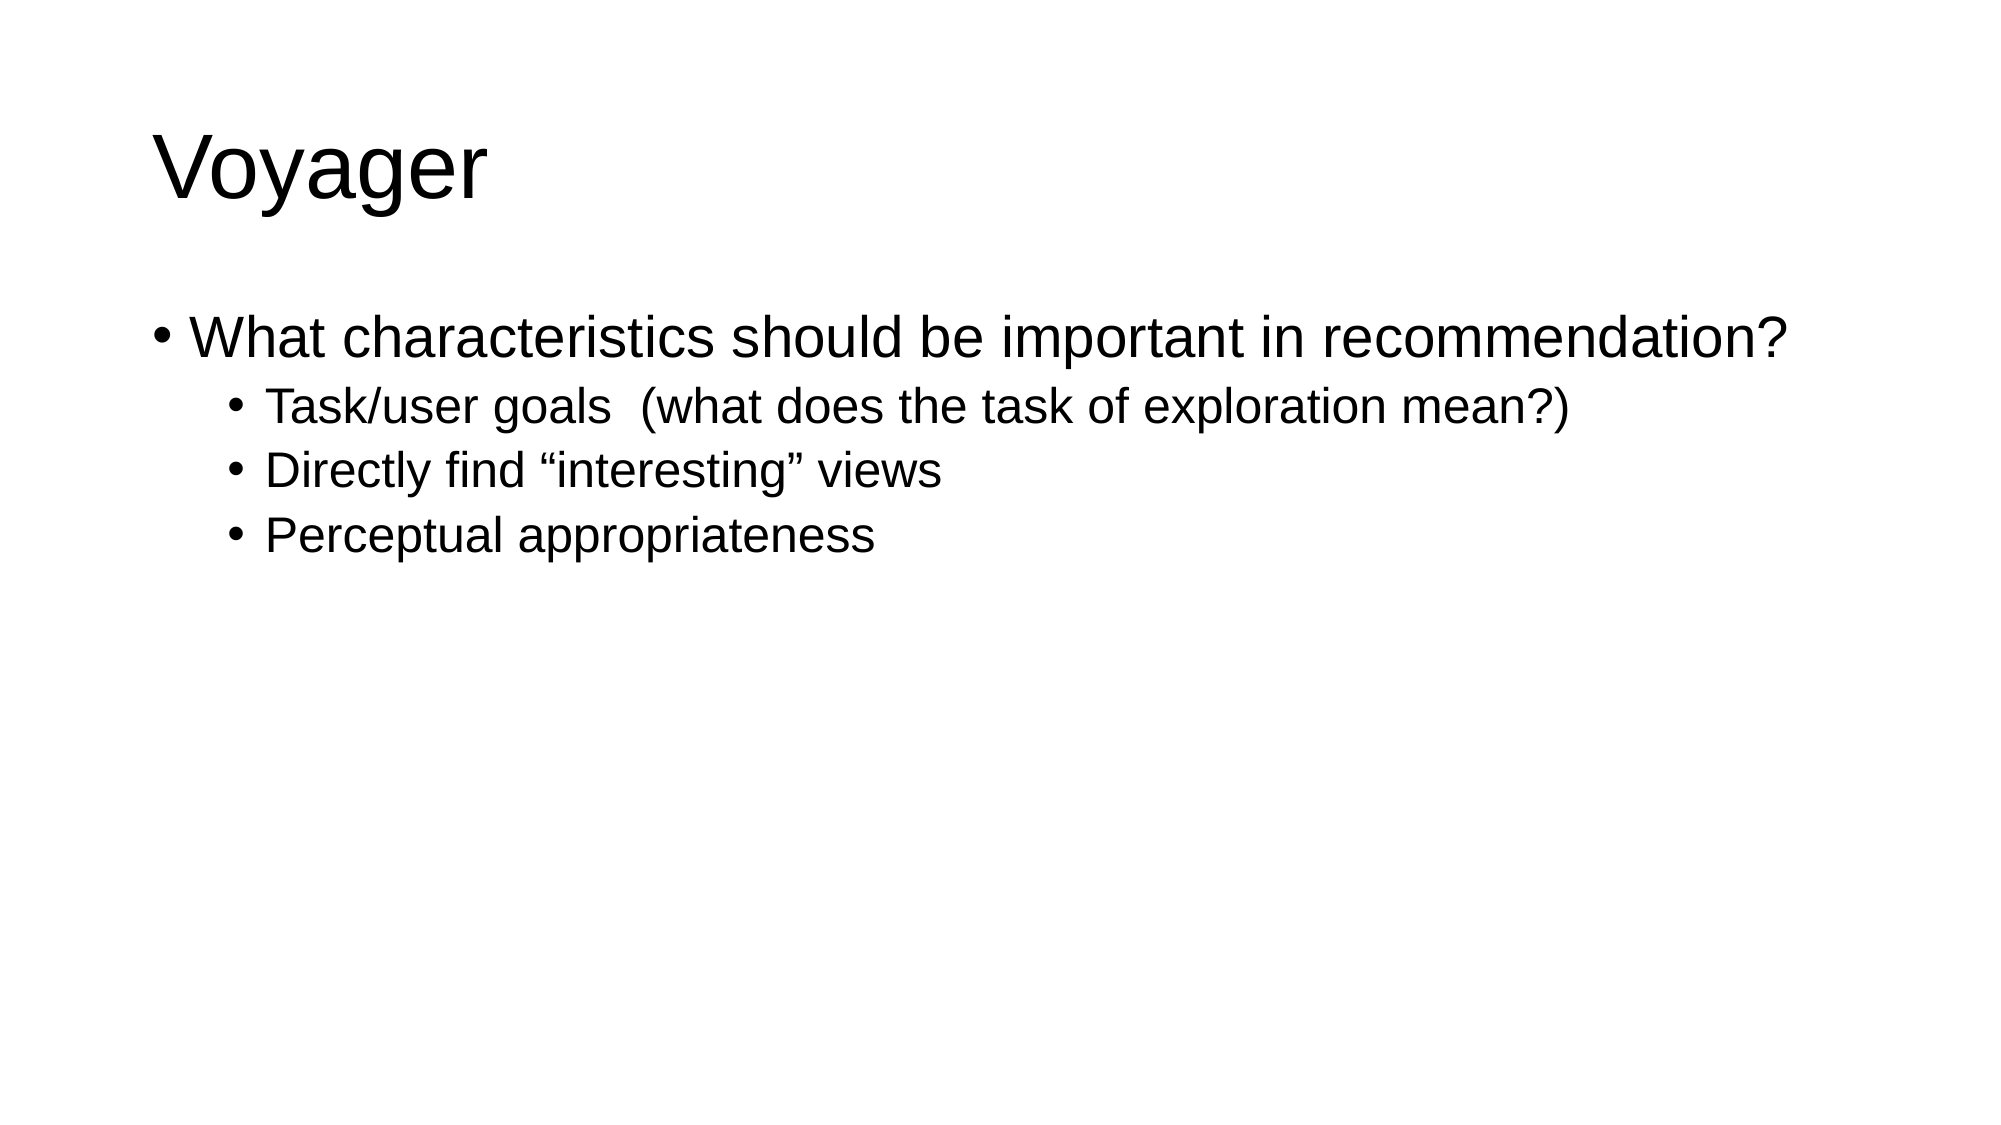

# Voyager
What characteristics should be important in recommendation?
Task/user goals  (what does the task of exploration mean?)
Directly find “interesting” views
Perceptual appropriateness